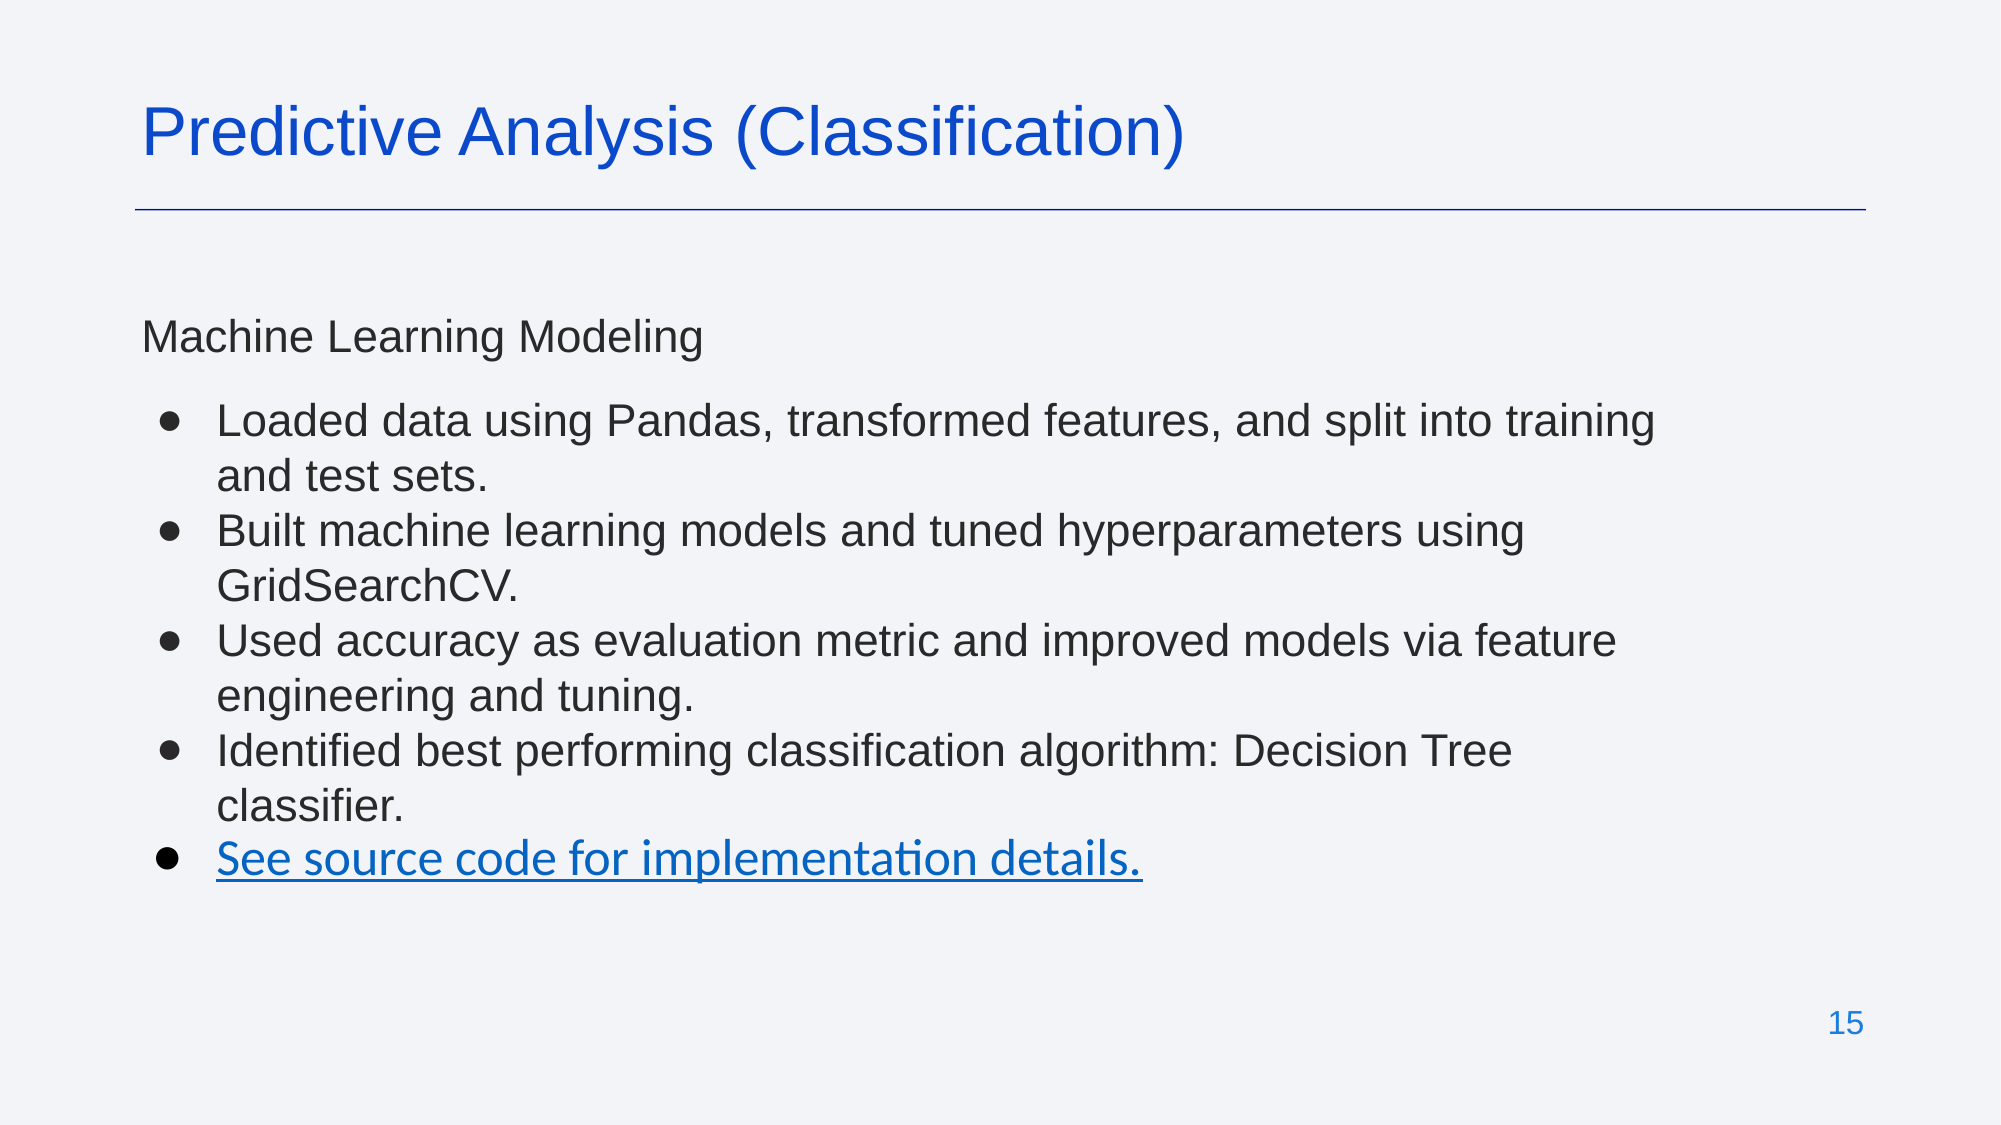

Predictive Analysis (Classification)
Machine Learning Modeling
Loaded data using Pandas, transformed features, and split into training and test sets.
Built machine learning models and tuned hyperparameters using GridSearchCV.
Used accuracy as evaluation metric and improved models via feature engineering and tuning.
Identified best performing classification algorithm: Decision Tree classifier.
See source code for implementation details.
15